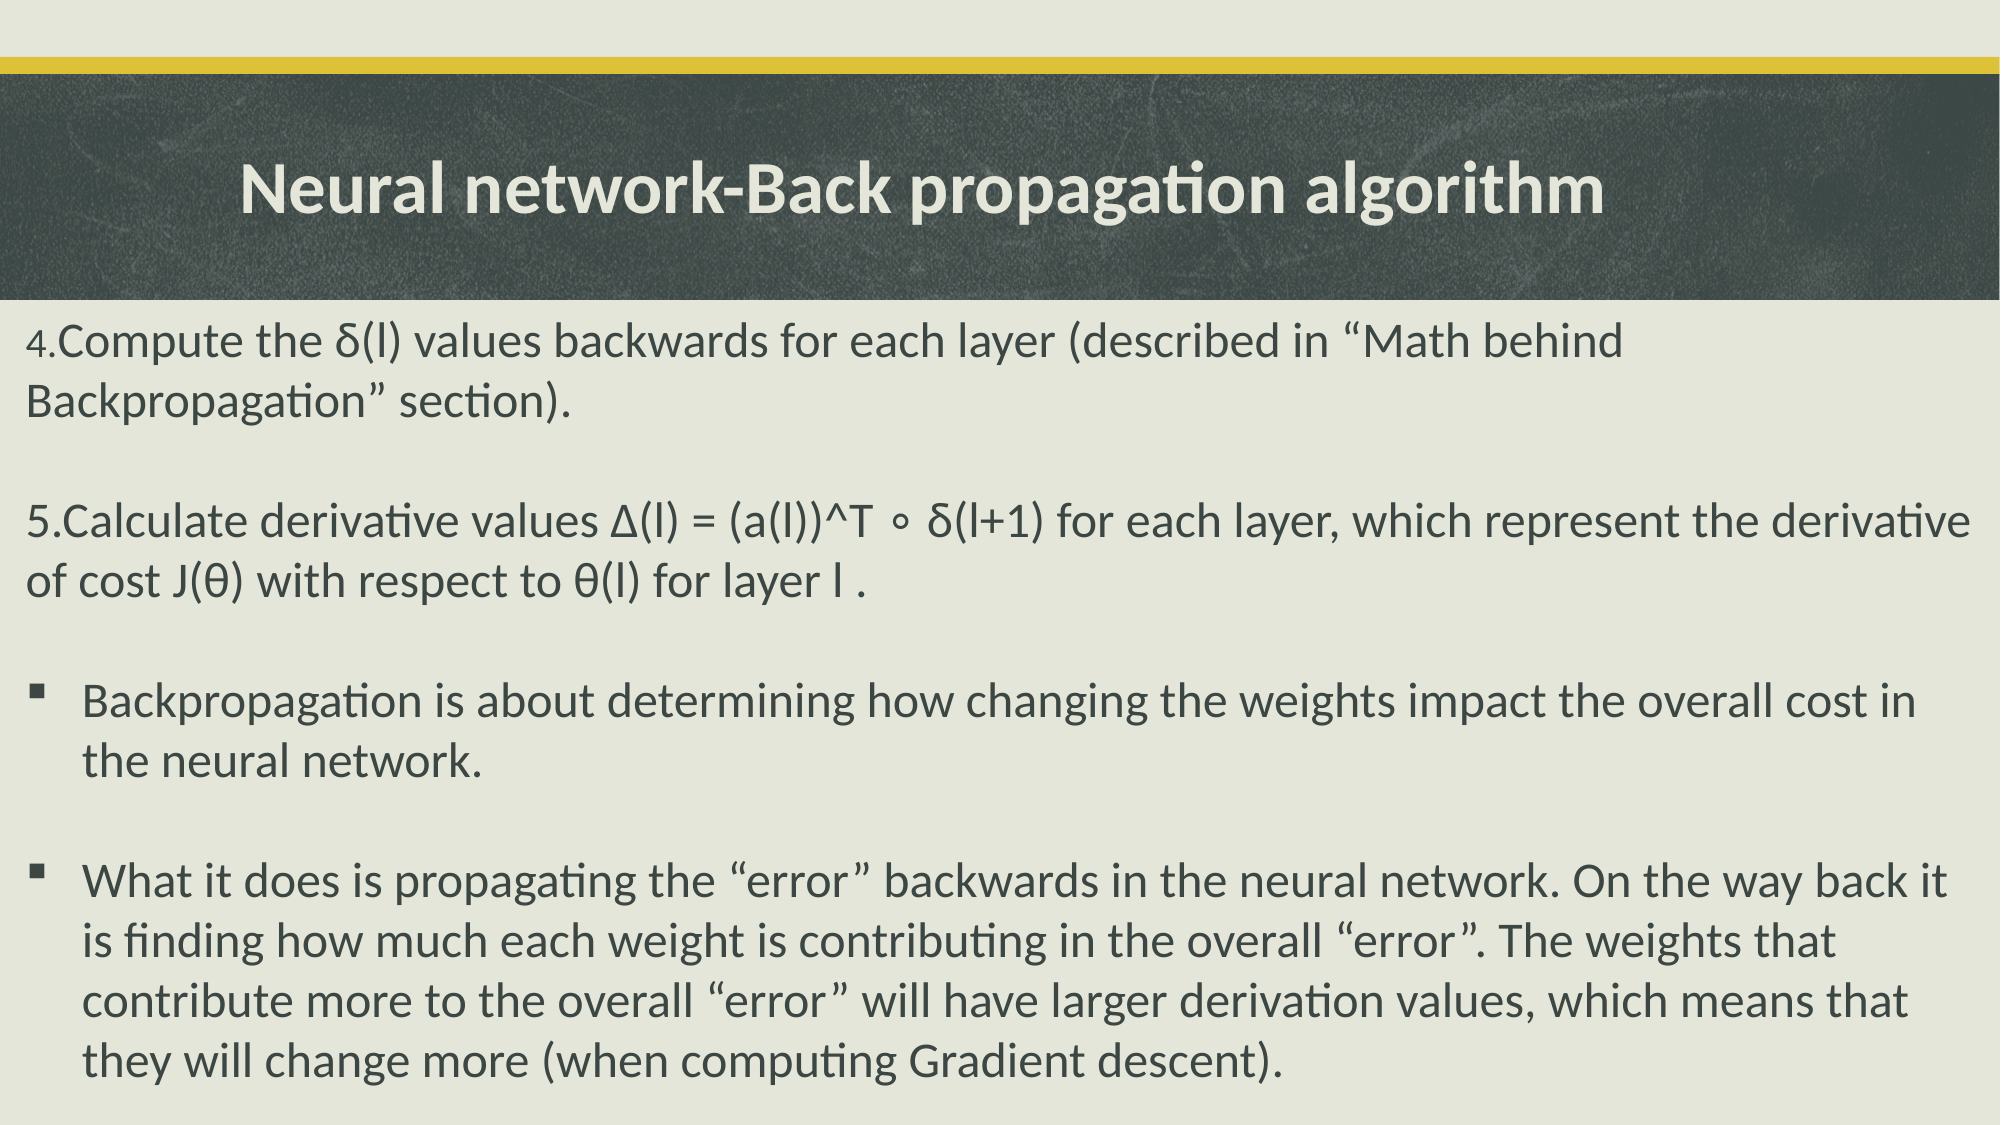

# Neural network-Back propagation algorithm
4.Compute the δ(l) values backwards for each layer (described in “Math behind Backpropagation” section).

5.Calculate derivative values Δ(l) = (a(l))^T ∘ δ(l+1) for each layer, which represent the derivative of cost J(θ) with respect to θ(l) for layer l .

Backpropagation is about determining how changing the weights impact the overall cost in the neural network.

What it does is propagating the “error” backwards in the neural network. On the way back it is finding how much each weight is contributing in the overall “error”. The weights that contribute more to the overall “error” will have larger derivation values, which means that they will change more (when computing Gradient descent).

Now that we have sense of what Backpropagation algorithm .